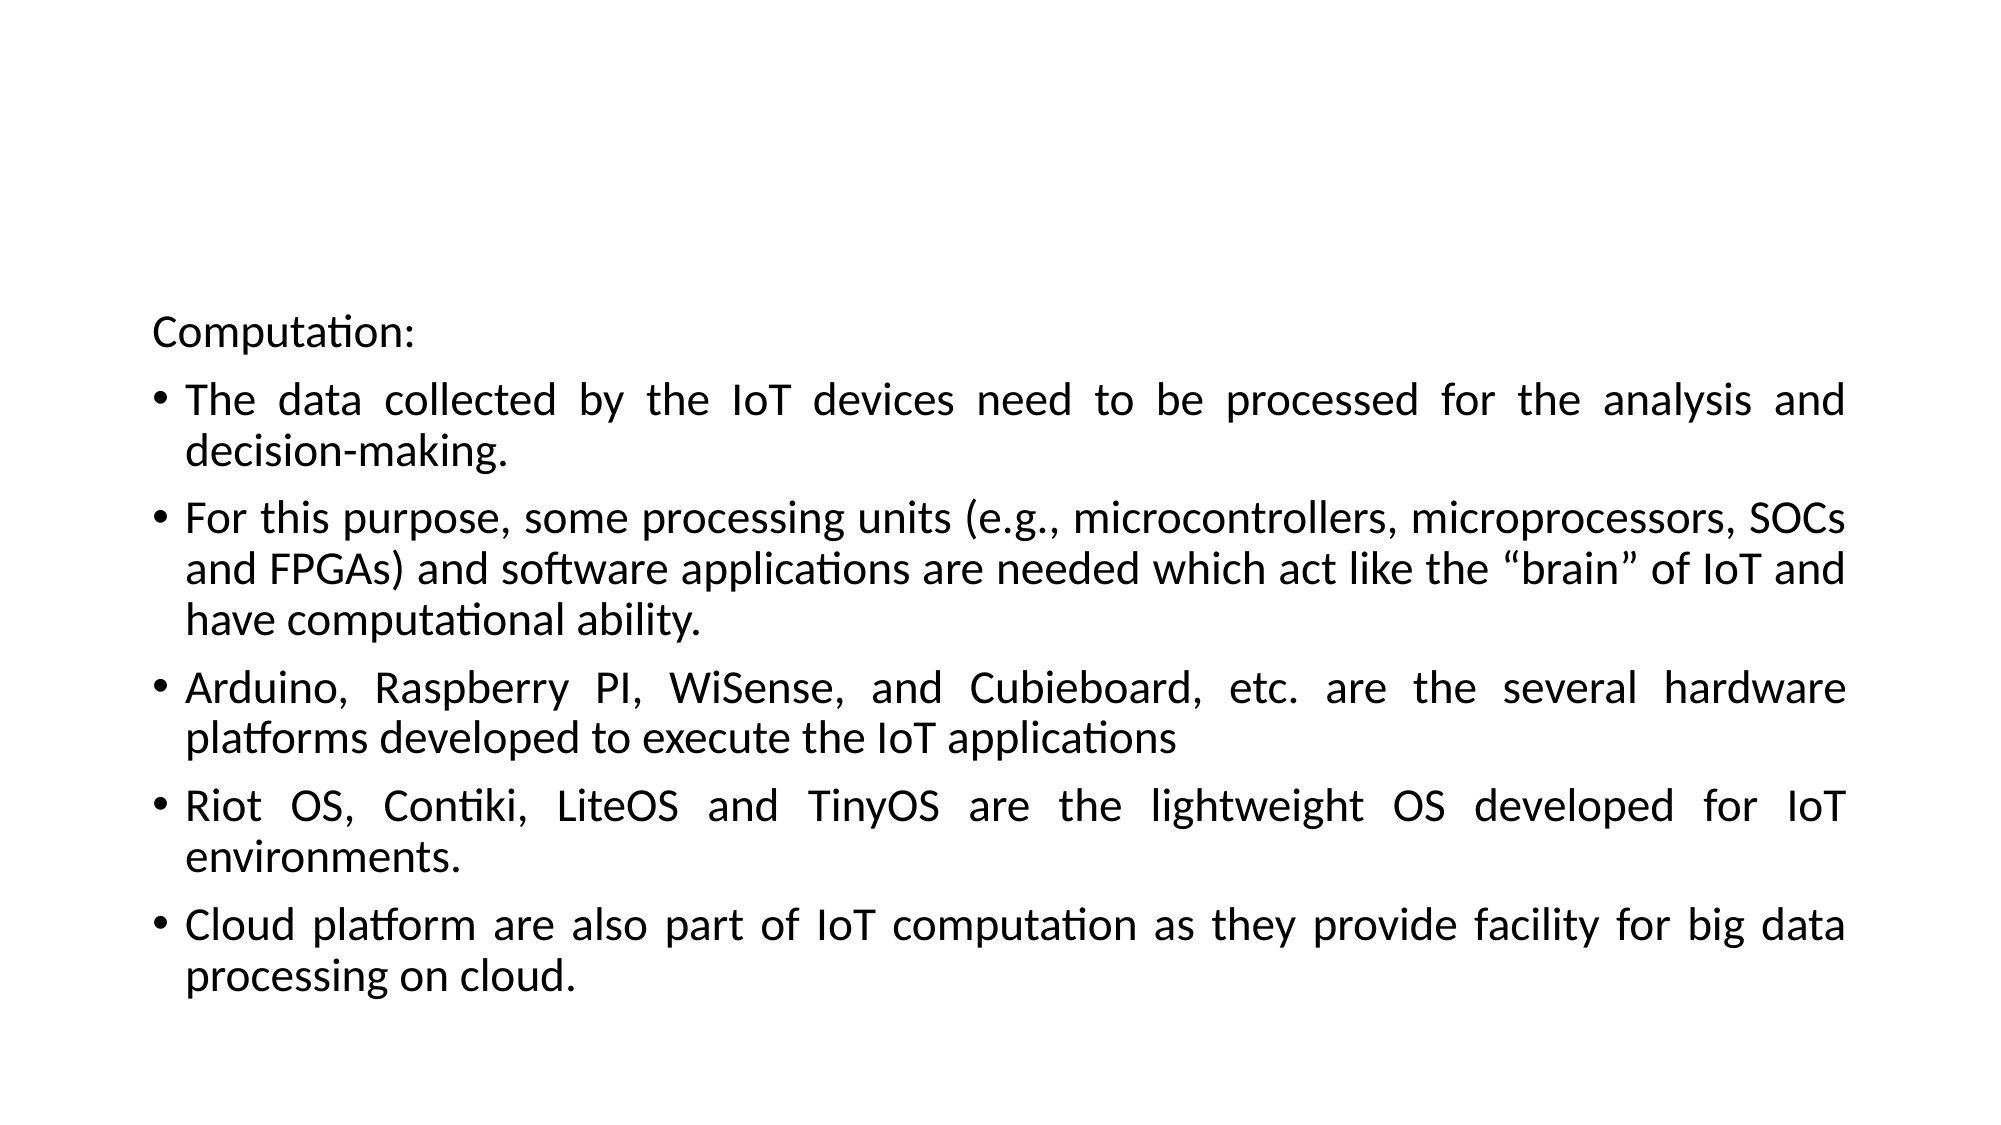

#
Computation:
The data collected by the IoT devices need to be processed for the analysis and decision-making.
For this purpose, some processing units (e.g., microcontrollers, microprocessors, SOCs and FPGAs) and software applications are needed which act like the “brain” of IoT and have computational ability.
Arduino, Raspberry PI, WiSense, and Cubieboard, etc. are the several hardware platforms developed to execute the IoT applications
Riot OS, Contiki, LiteOS and TinyOS are the lightweight OS developed for IoT environments.
Cloud platform are also part of IoT computation as they provide facility for big data processing on cloud.